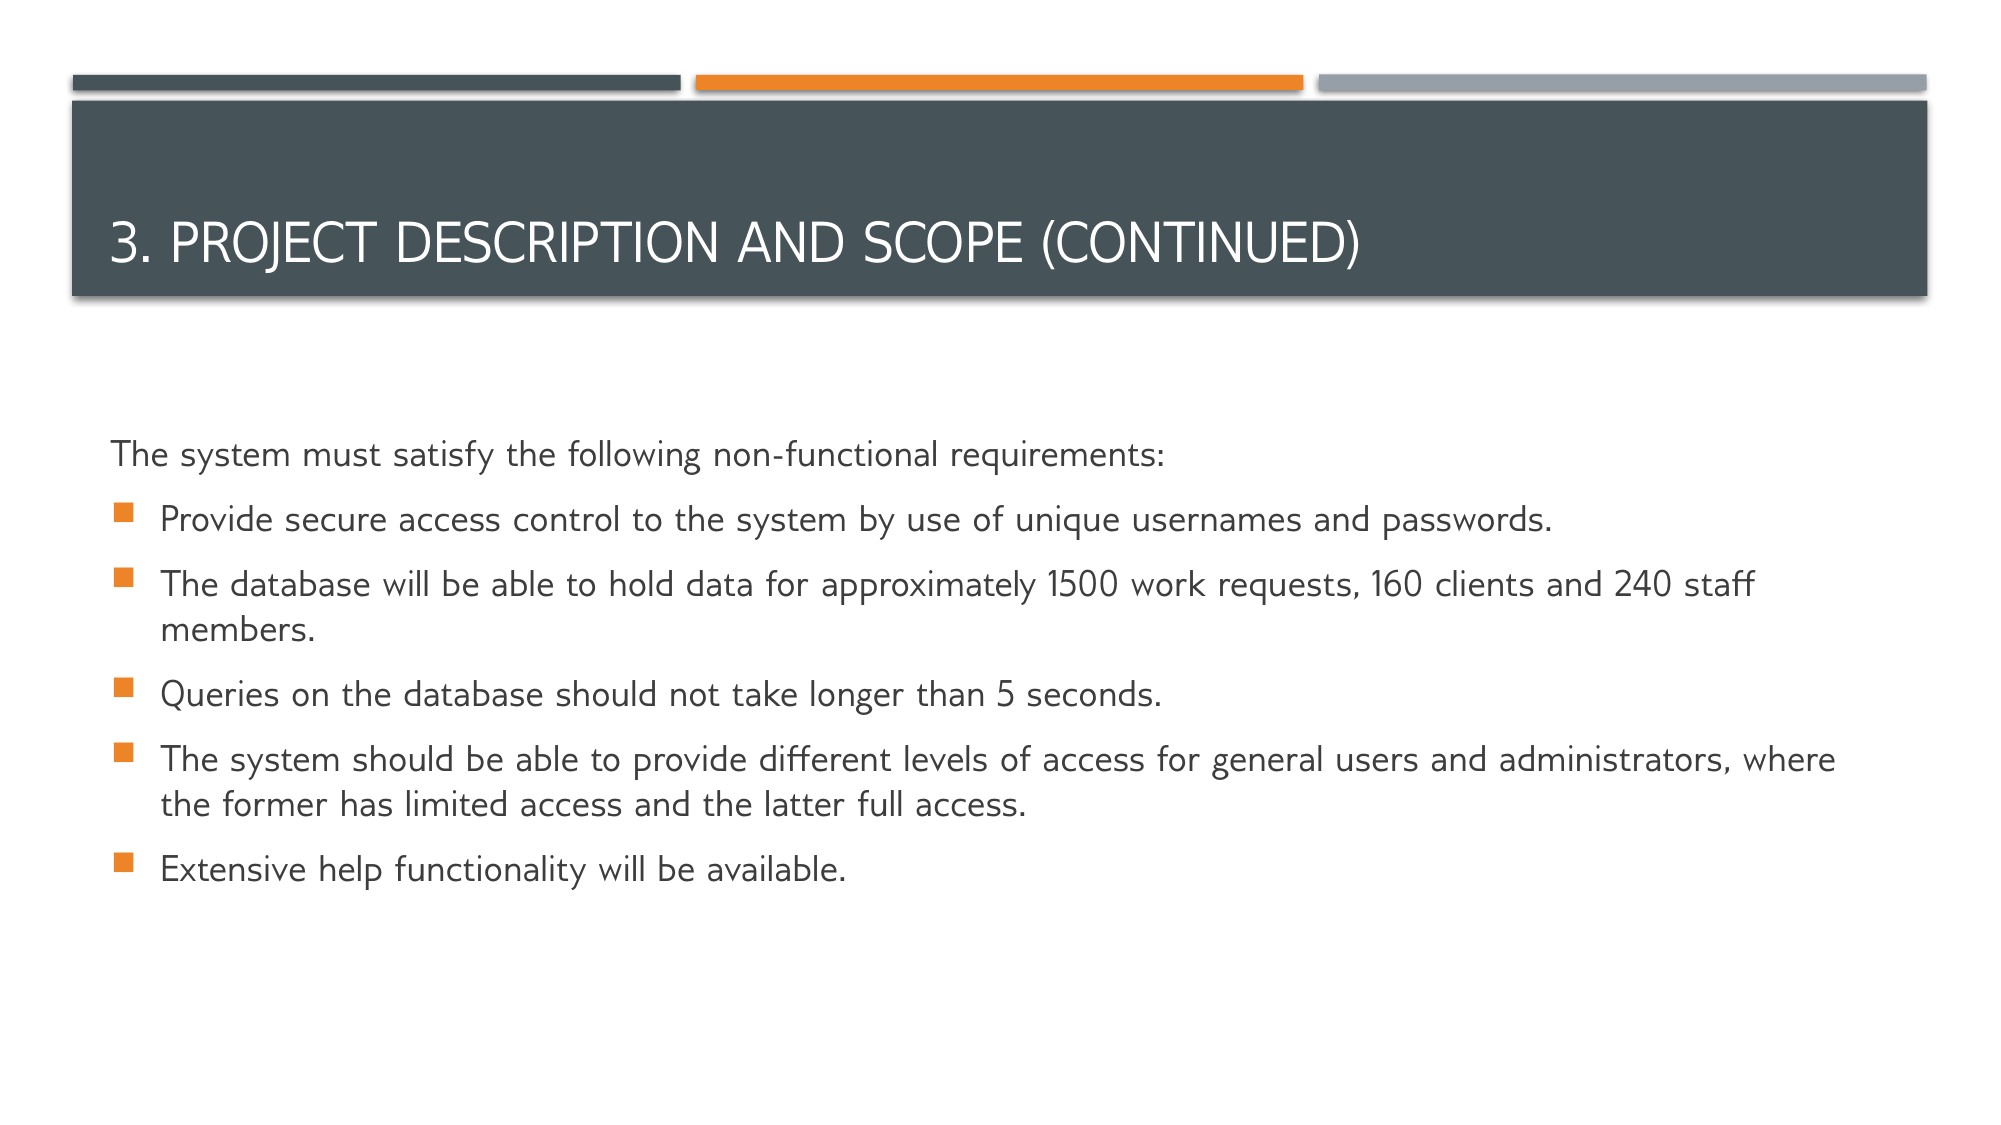

# 3. Project Description and Scope (Continued)
The system must satisfy the following non-functional requirements:
Provide secure access control to the system by use of unique usernames and passwords.
The database will be able to hold data for approximately 1500 work requests, 160 clients and 240 staff members.
Queries on the database should not take longer than 5 seconds.
The system should be able to provide different levels of access for general users and administrators, where the former has limited access and the latter full access.
Extensive help functionality will be available.